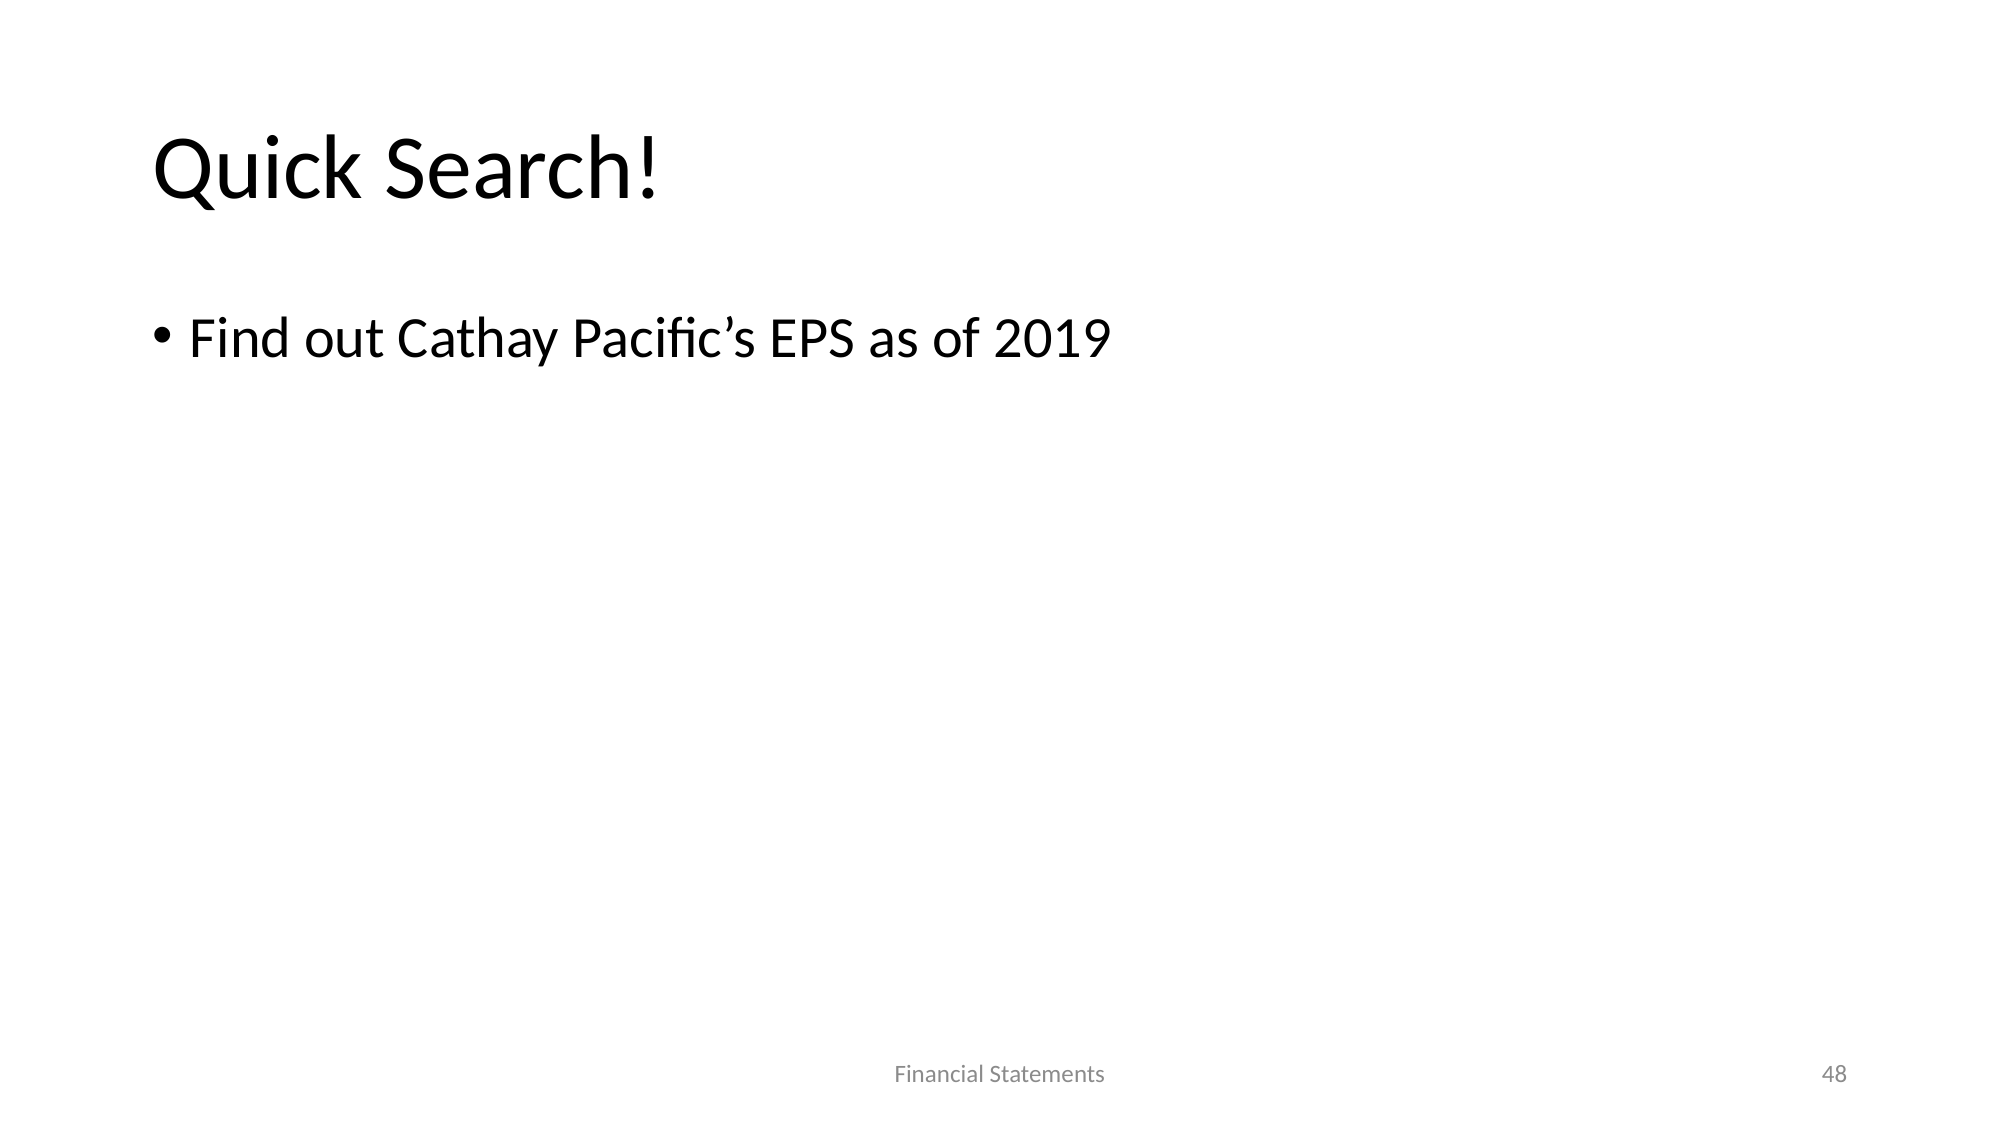

# Quick Search!
Find out Cathay Pacific’s EPS as of 2019
48
Financial Statements